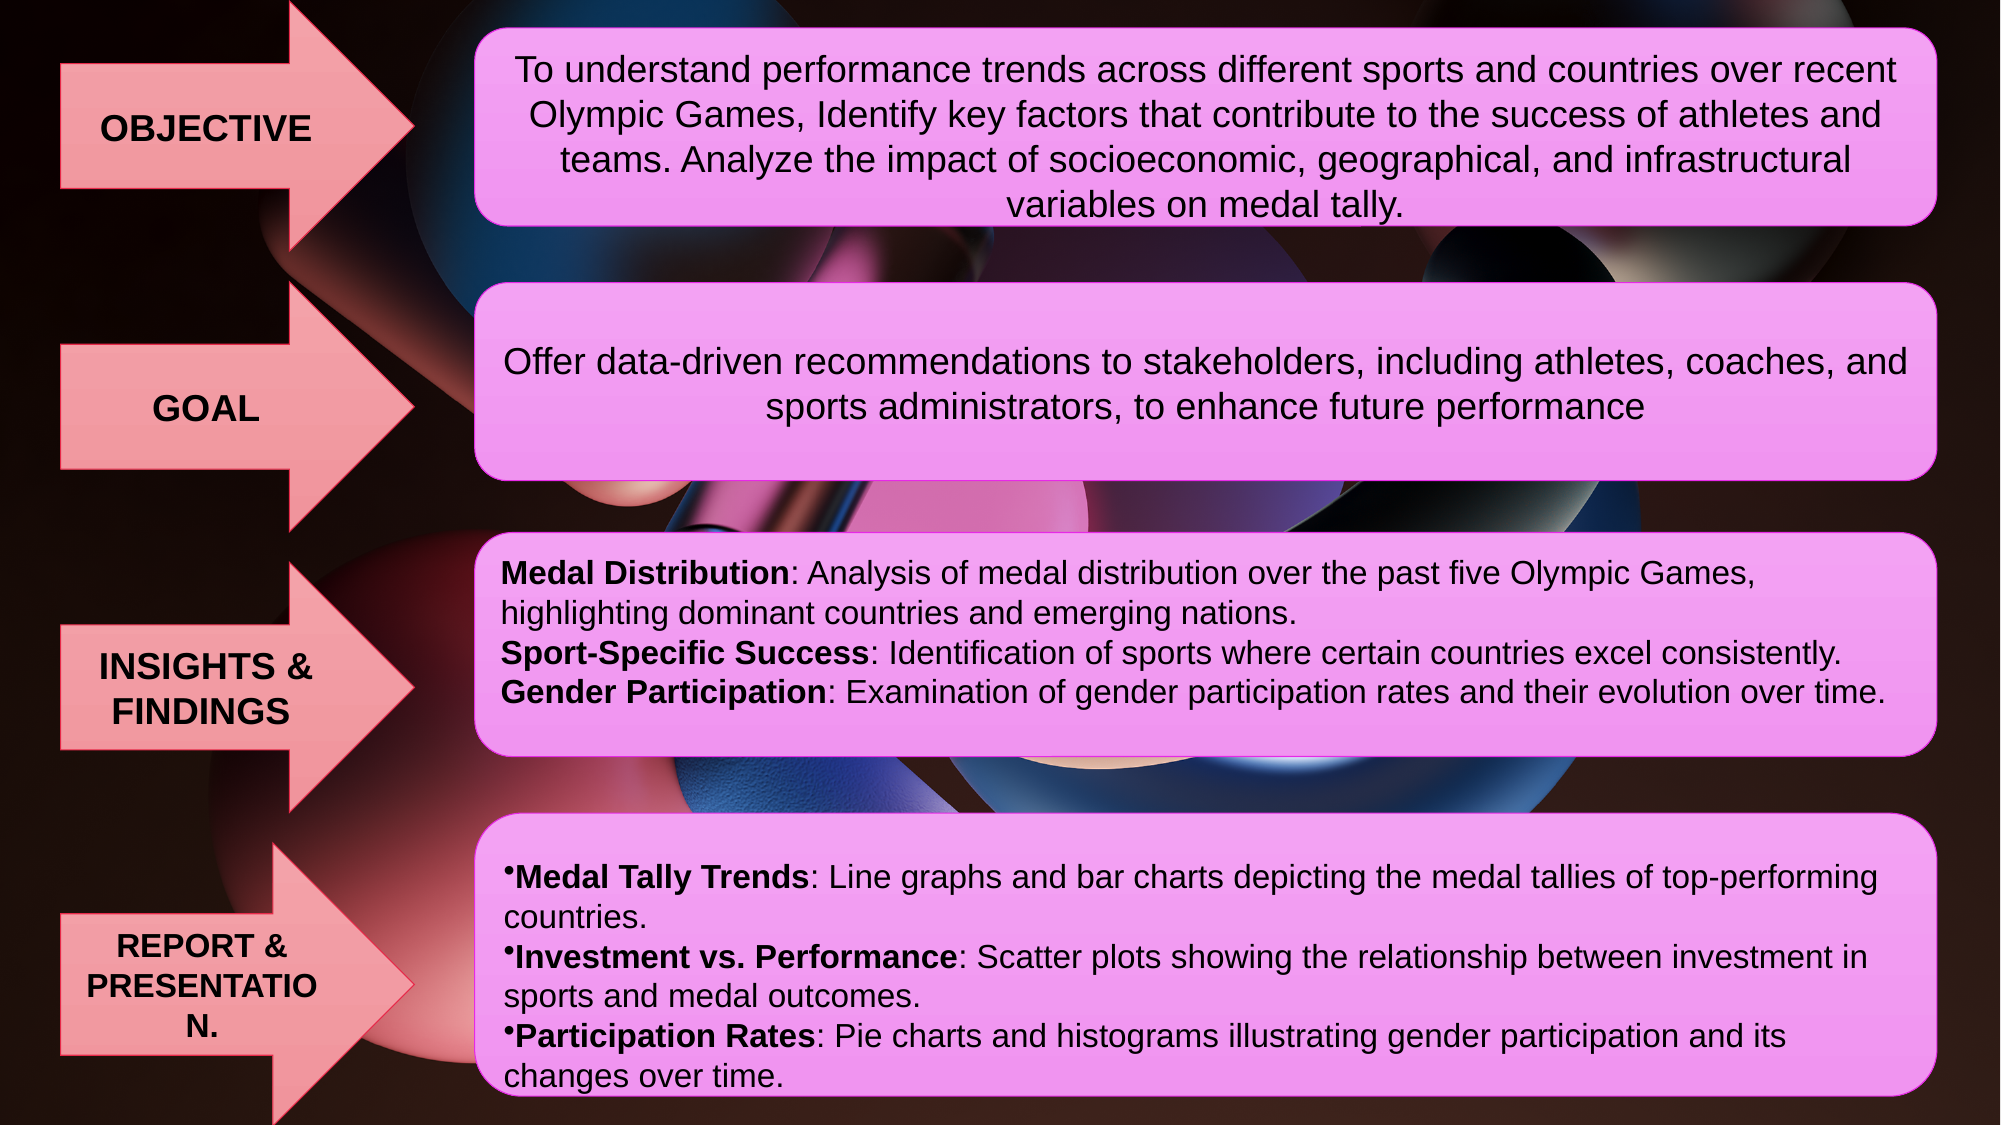

OBJECTIVE
To understand performance trends across different sports and countries over recent Olympic Games, Identify key factors that contribute to the success of athletes and teams. Analyze the impact of socioeconomic, geographical, and infrastructural variables on medal tally.

GOAL
Offer data-driven recommendations to stakeholders, including athletes, coaches, and sports administrators, to enhance future performance
Medal Distribution: Analysis of medal distribution over the past five Olympic Games, highlighting dominant countries and emerging nations.
Sport-Specific Success: Identification of sports where certain countries excel consistently.
Gender Participation: Examination of gender participation rates and their evolution over time.

INSIGHTS & FINDINGS

Medal Tally Trends: Line graphs and bar charts depicting the medal tallies of top-performing countries.
Investment vs. Performance: Scatter plots showing the relationship between investment in sports and medal outcomes.
Participation Rates: Pie charts and histograms illustrating gender participation and its changes over time.
REPORT & PRESENTATION.